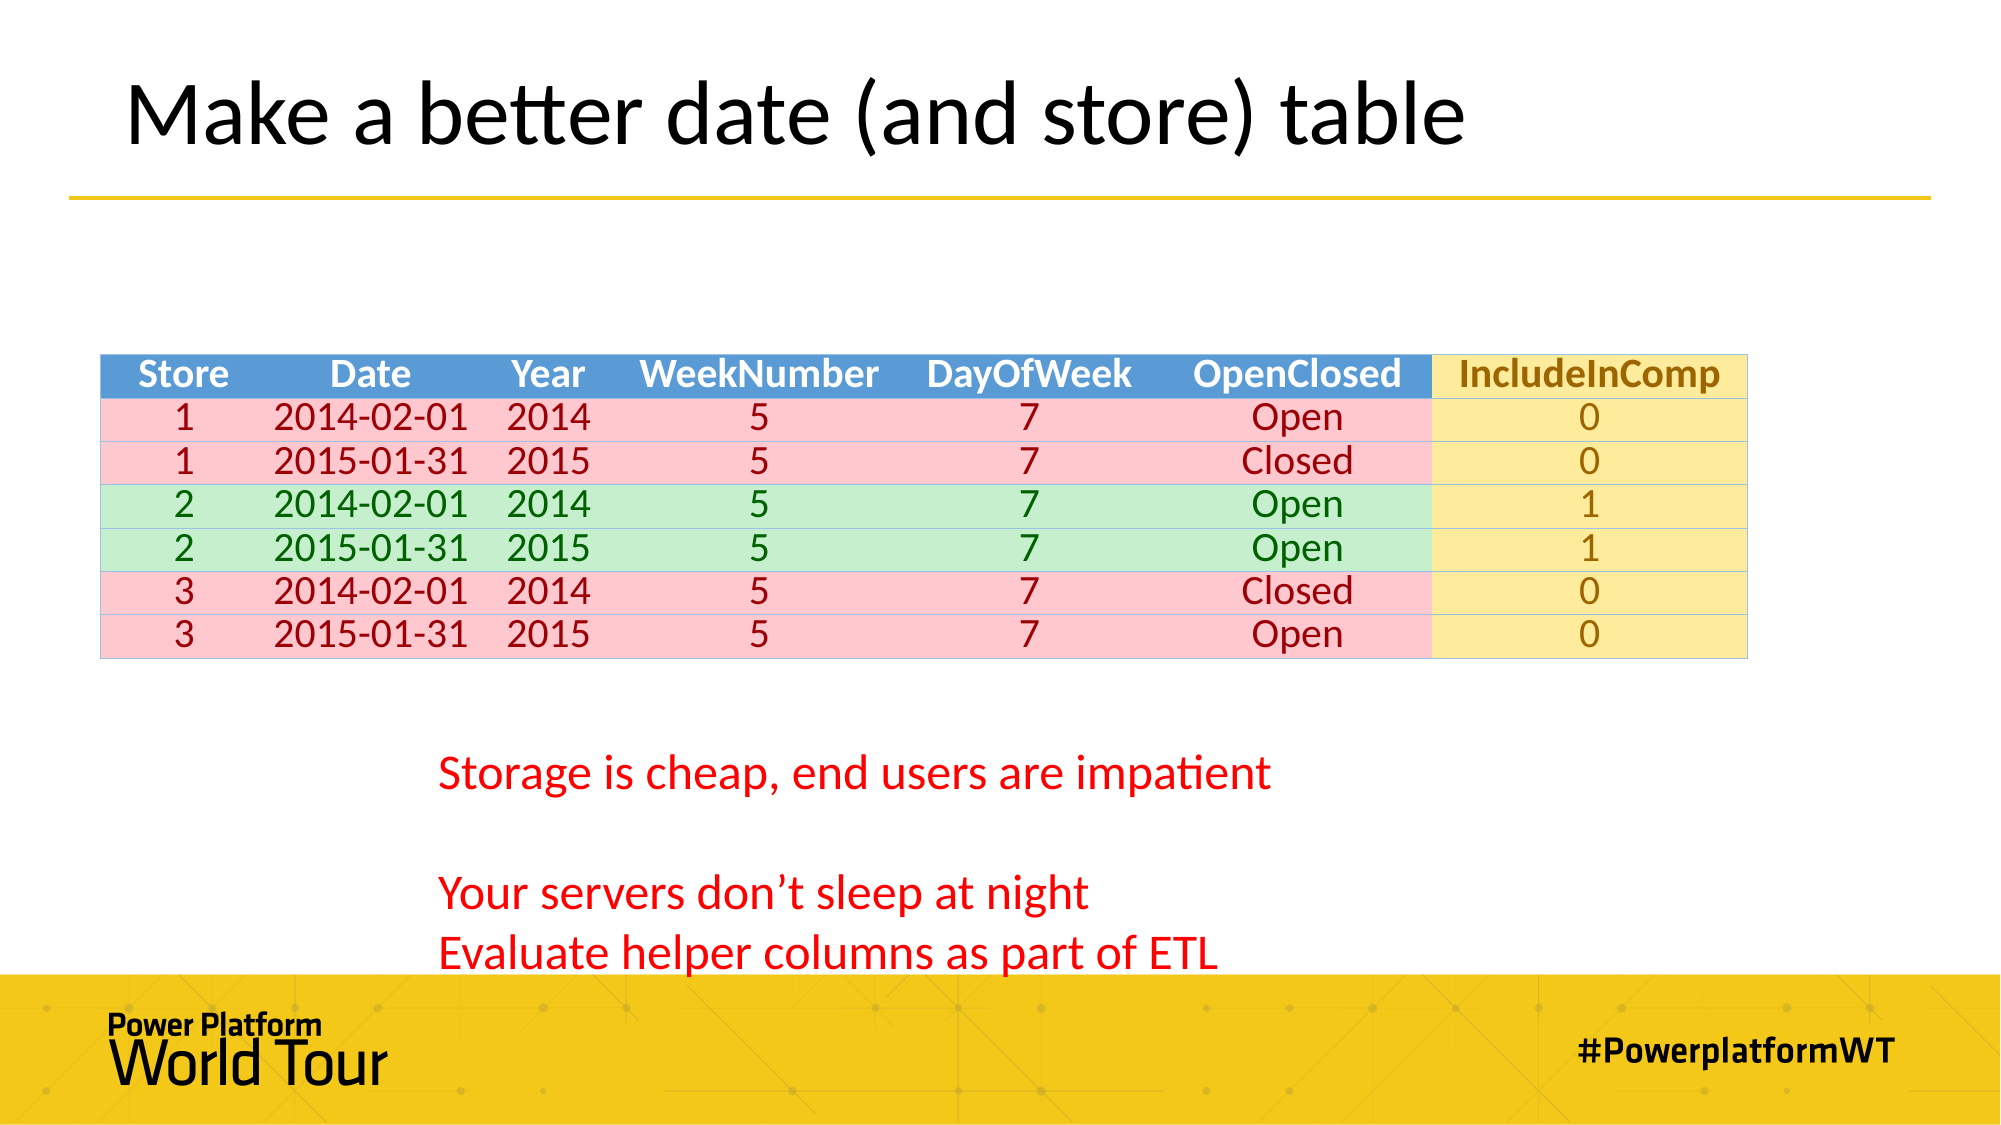

# Make a better date (and store) table
| Store | Date | Year | WeekNumber | DayOfWeek | OpenClosed | IncludeInComp |
| --- | --- | --- | --- | --- | --- | --- |
| 1 | 2014-02-01 | 2014 | 5 | 7 | Open | 0 |
| 1 | 2015-01-31 | 2015 | 5 | 7 | Closed | 0 |
| 2 | 2014-02-01 | 2014 | 5 | 7 | Open | 1 |
| 2 | 2015-01-31 | 2015 | 5 | 7 | Open | 1 |
| 3 | 2014-02-01 | 2014 | 5 | 7 | Closed | 0 |
| 3 | 2015-01-31 | 2015 | 5 | 7 | Open | 0 |
Storage is cheap, end users are impatient

Your servers don’t sleep at night
Evaluate helper columns as part of ETL